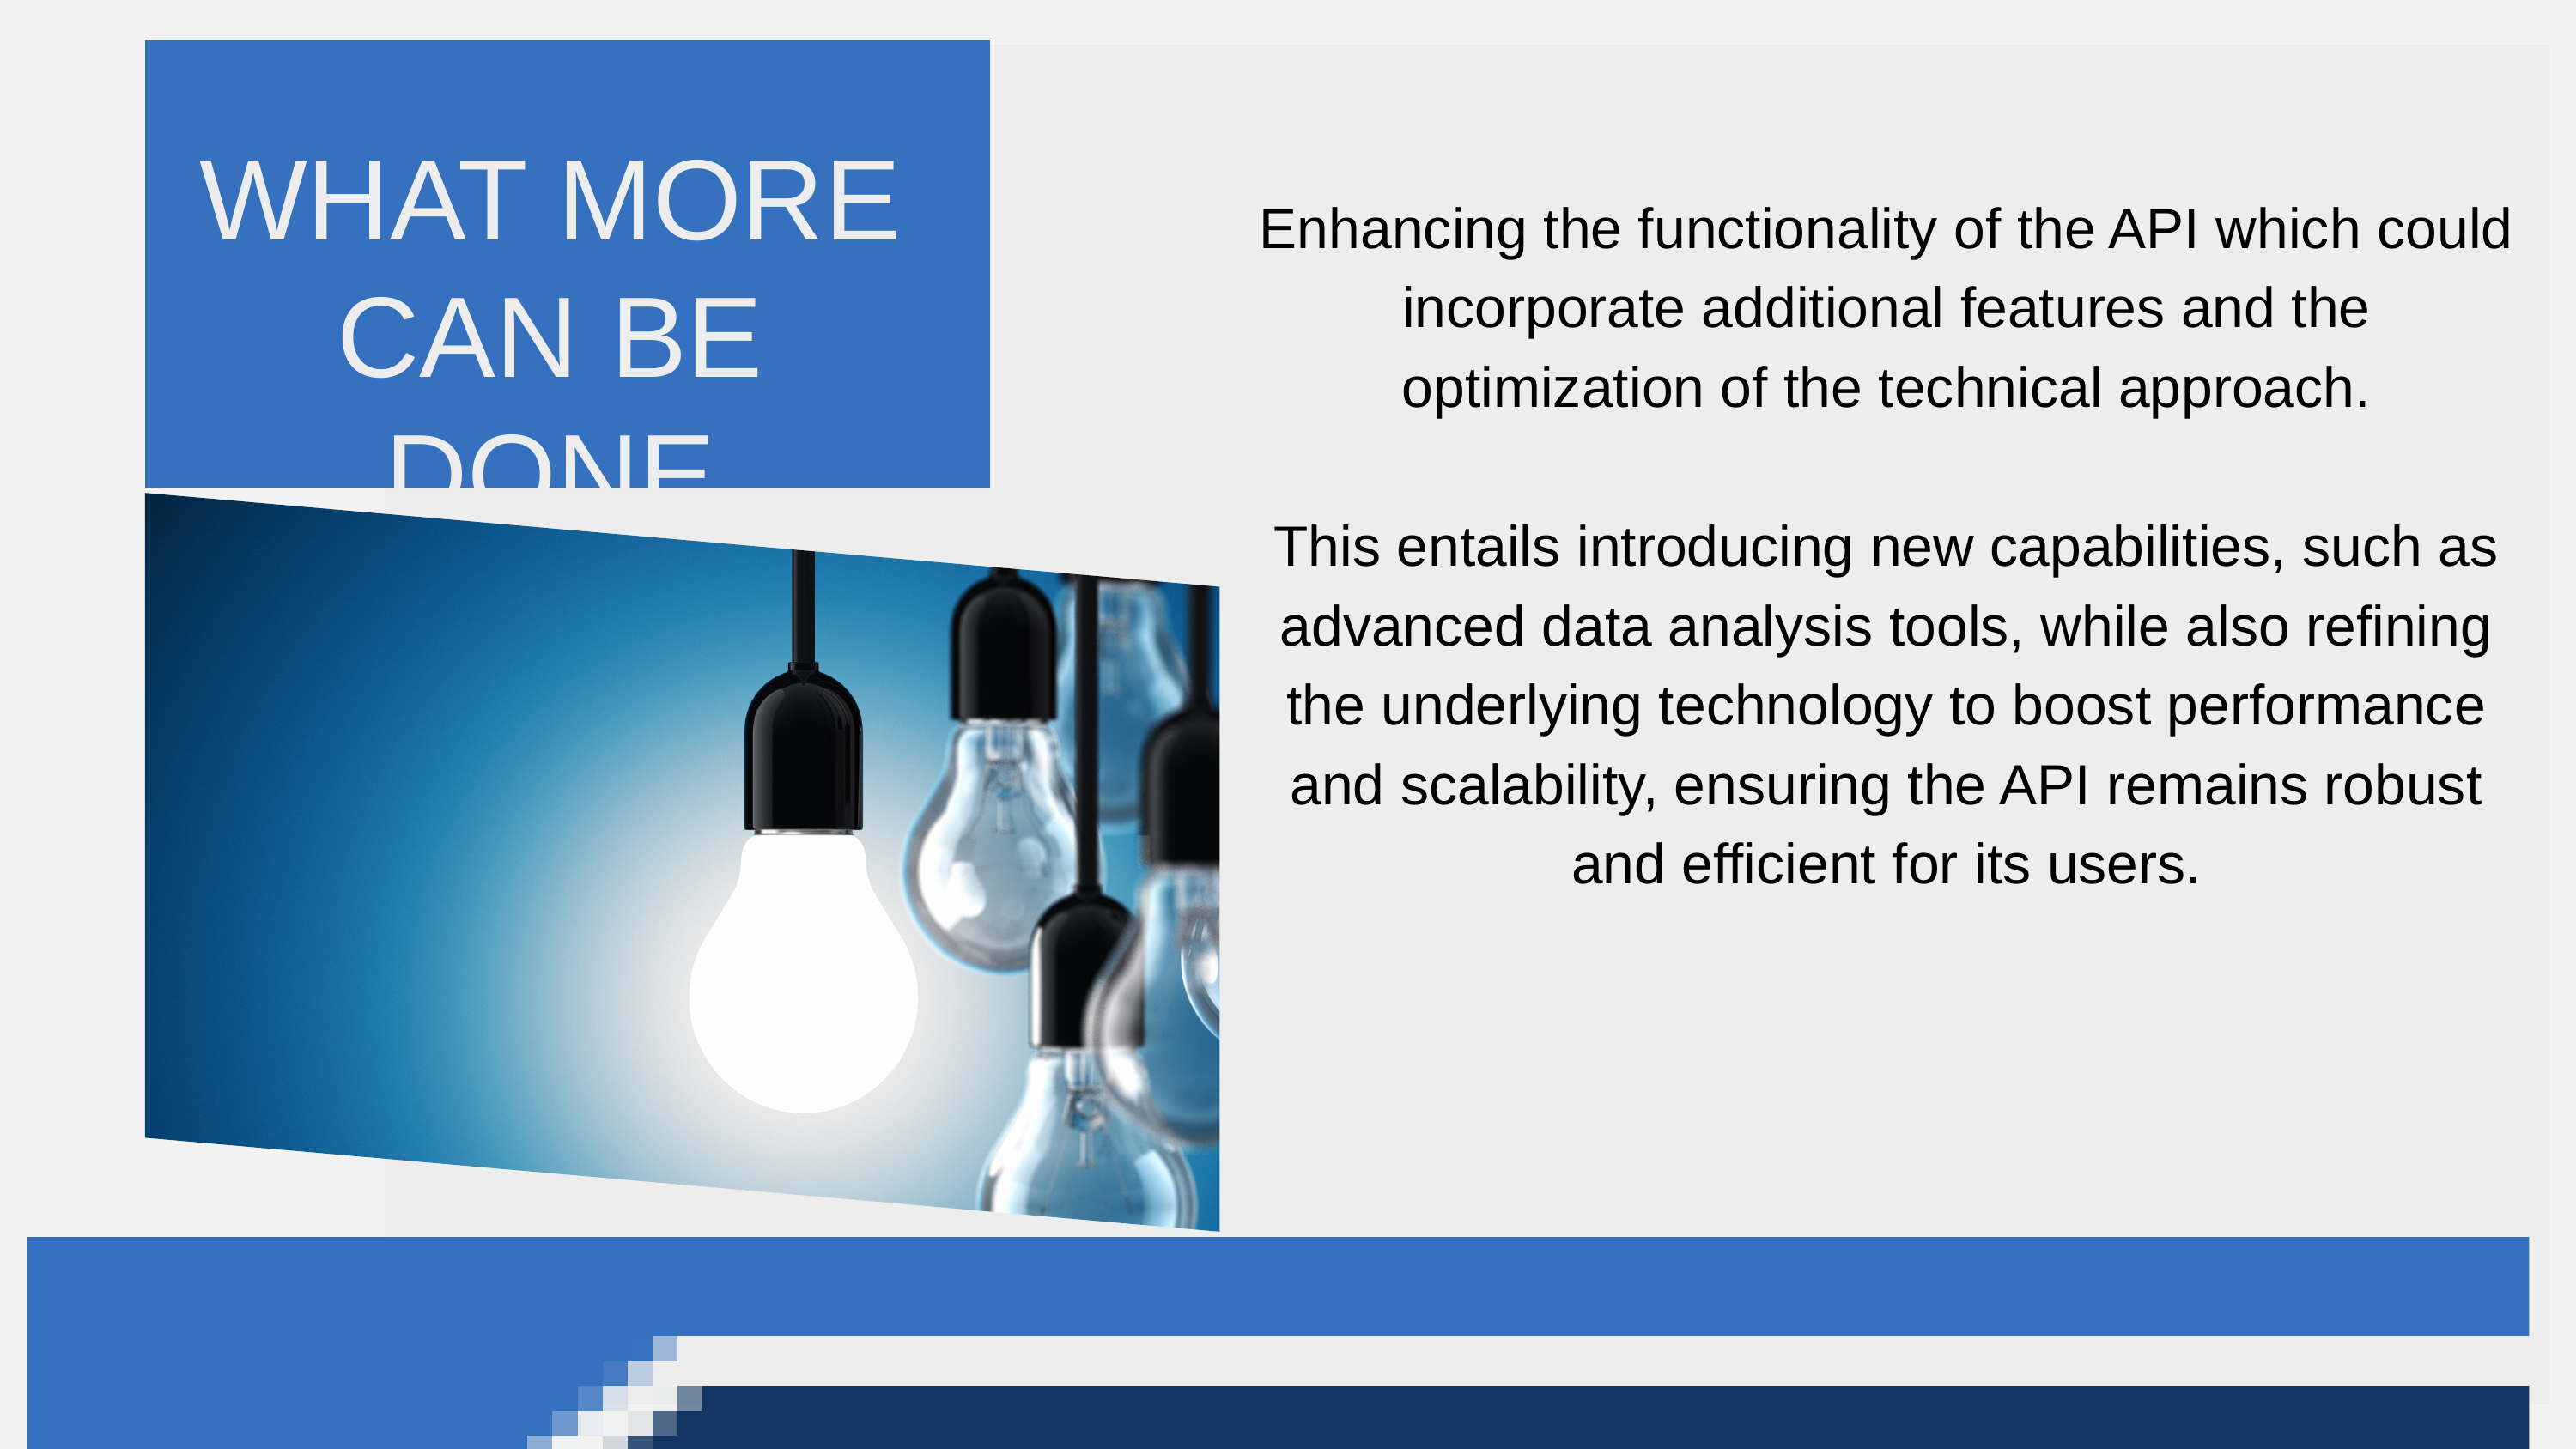

WHAT MORE CAN BE DONE
Enhancing the functionality of the API which could incorporate additional features and the optimization of the technical approach.

This entails introducing new capabilities, such as advanced data analysis tools, while also refining the underlying technology to boost performance and scalability, ensuring the API remains robust and efficient for its users.